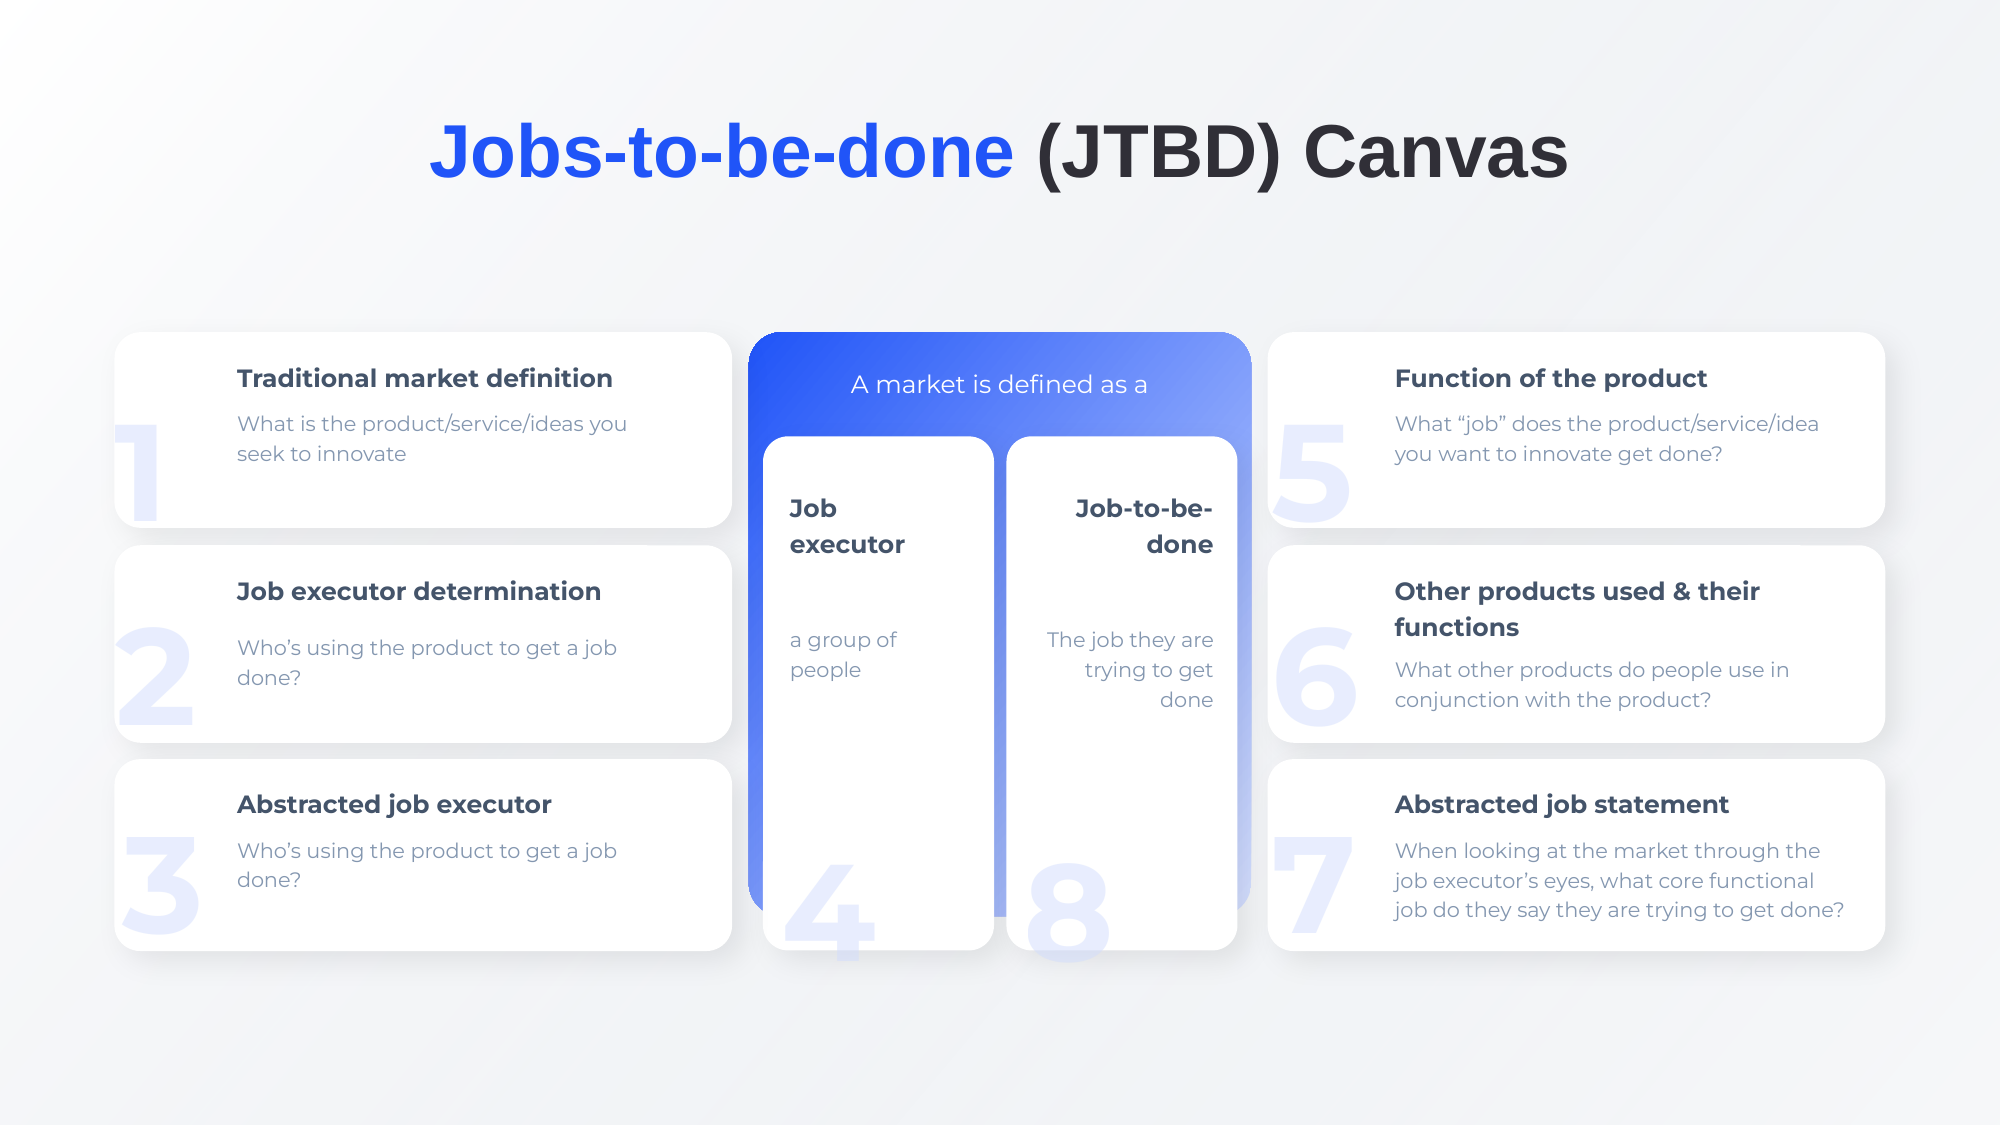

# Jobs-to-be-done (JTBD) Canvas

A market is defined as a
1
5
Traditional market definition
What is the product/service/ideas you seek to innovate
Function of the product
What “job” does the product/service/idea you want to innovate get done?

Job executor
Job-to-be-done
a group of people
The job they are trying to get done
4
8

2
6
Job executor determination
Who’s using the product to get a job done?
Other products used & their functions
What other products do people use in conjunction with the product?

3
7
Abstracted job executor
Who’s using the product to get a job done?
Abstracted job statement
When looking at the market through the job executor’s eyes, what core functional job do they say they are trying to get done?